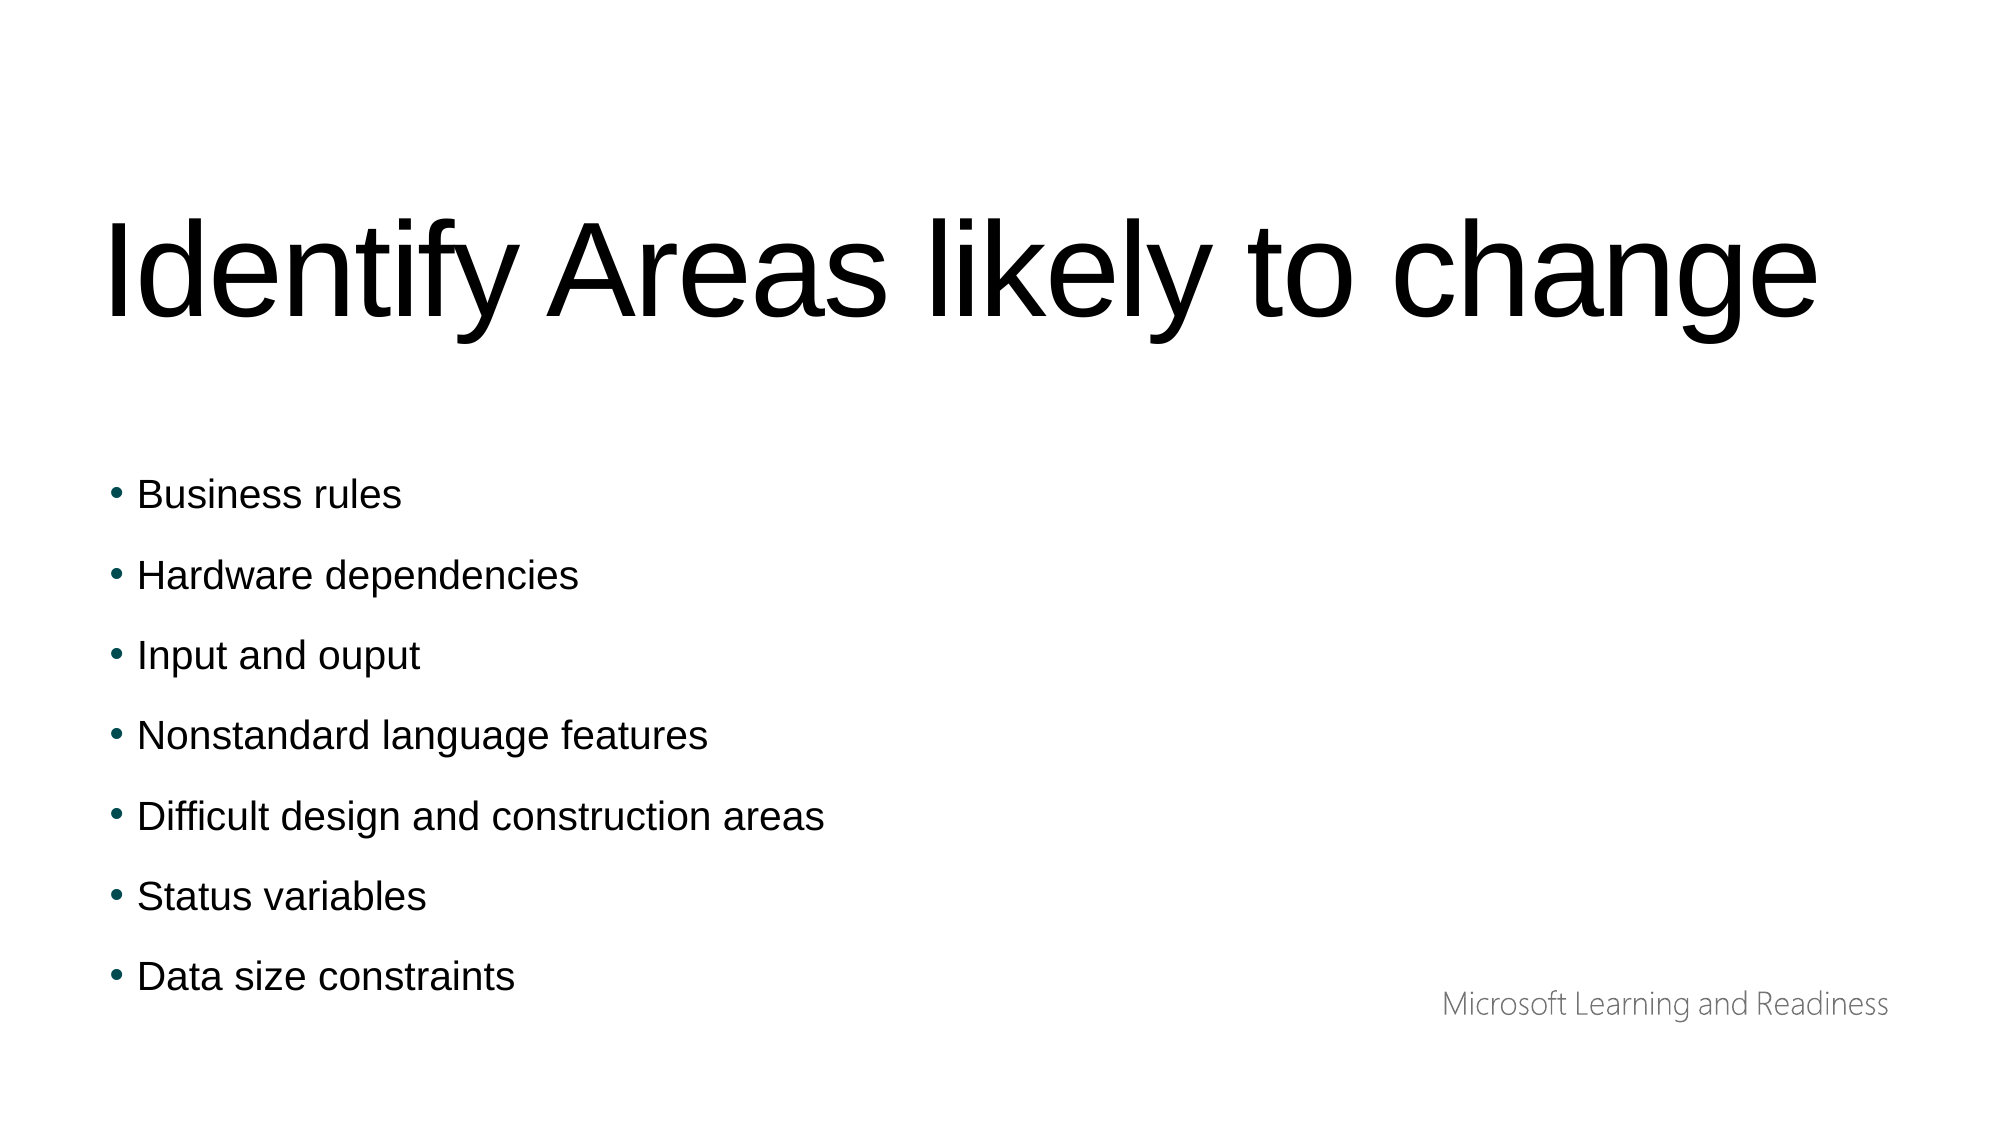

Identify Areas likely to change
Business rules
Hardware dependencies
Input and ouput
Nonstandard language features
Difficult design and construction areas
Status variables
Data size constraints